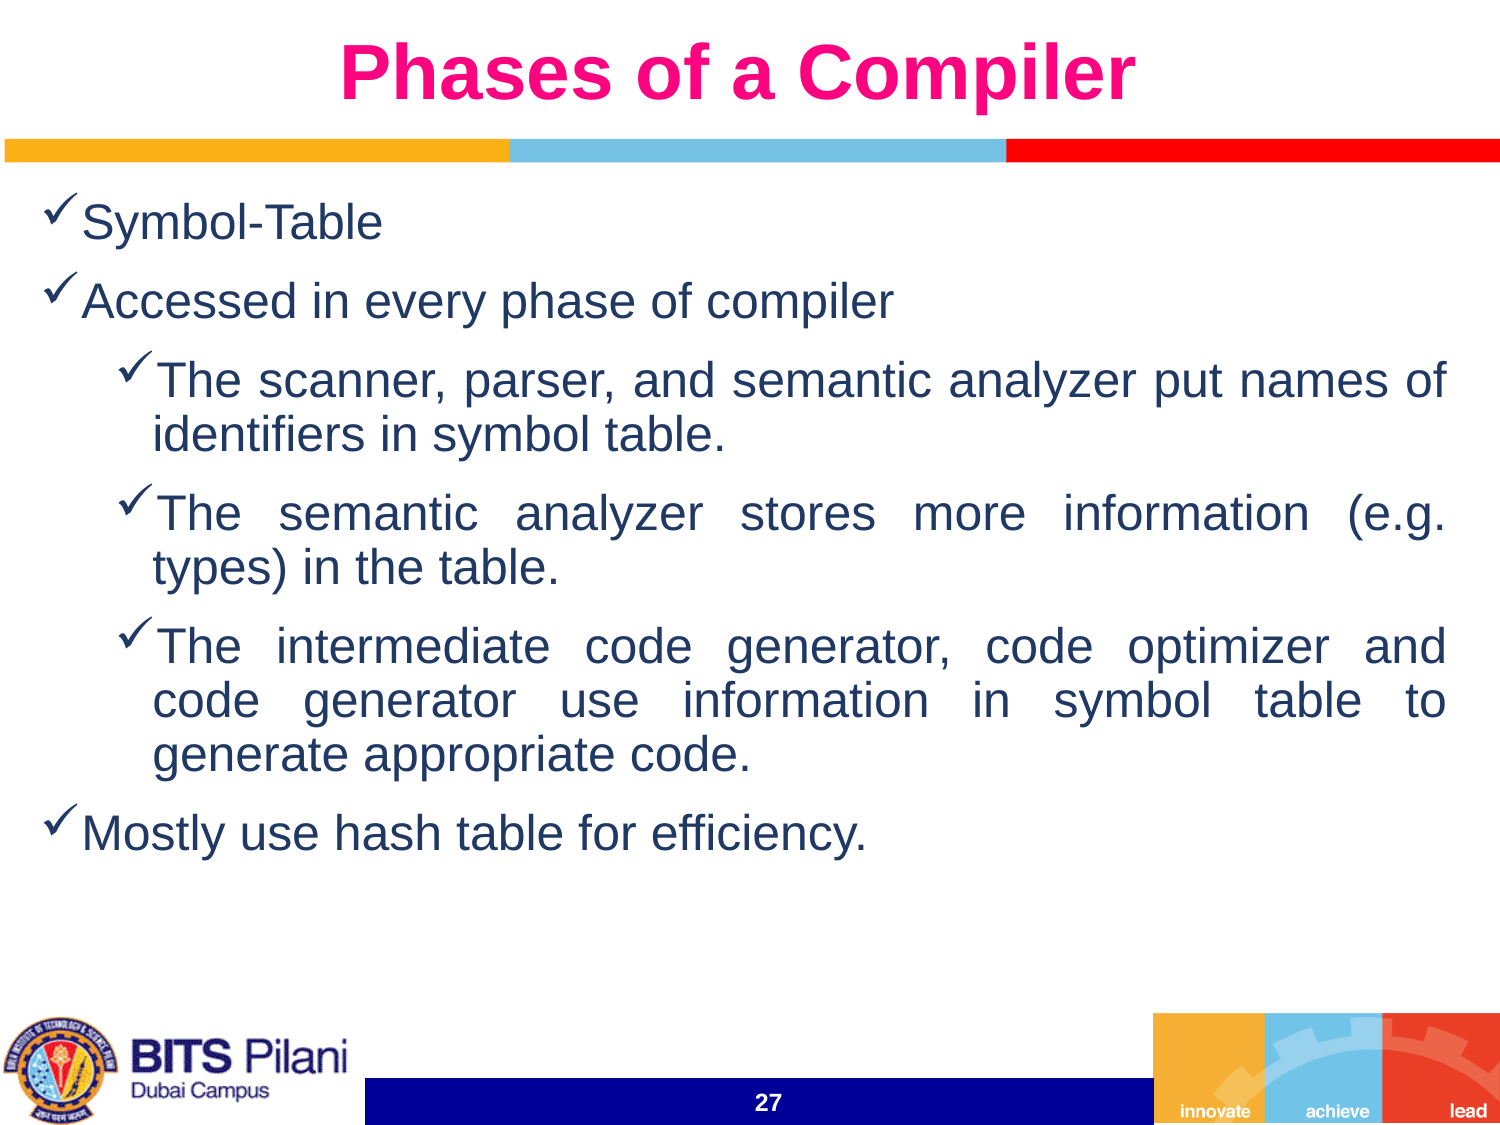

# Phases of a Compiler
Symbol-Table
Accessed in every phase of compiler
The scanner, parser, and semantic analyzer put names of identifiers in symbol table.
The semantic analyzer stores more information (e.g. types) in the table.
The intermediate code generator, code optimizer and code generator use information in symbol table to generate appropriate code.
Mostly use hash table for efficiency.
27